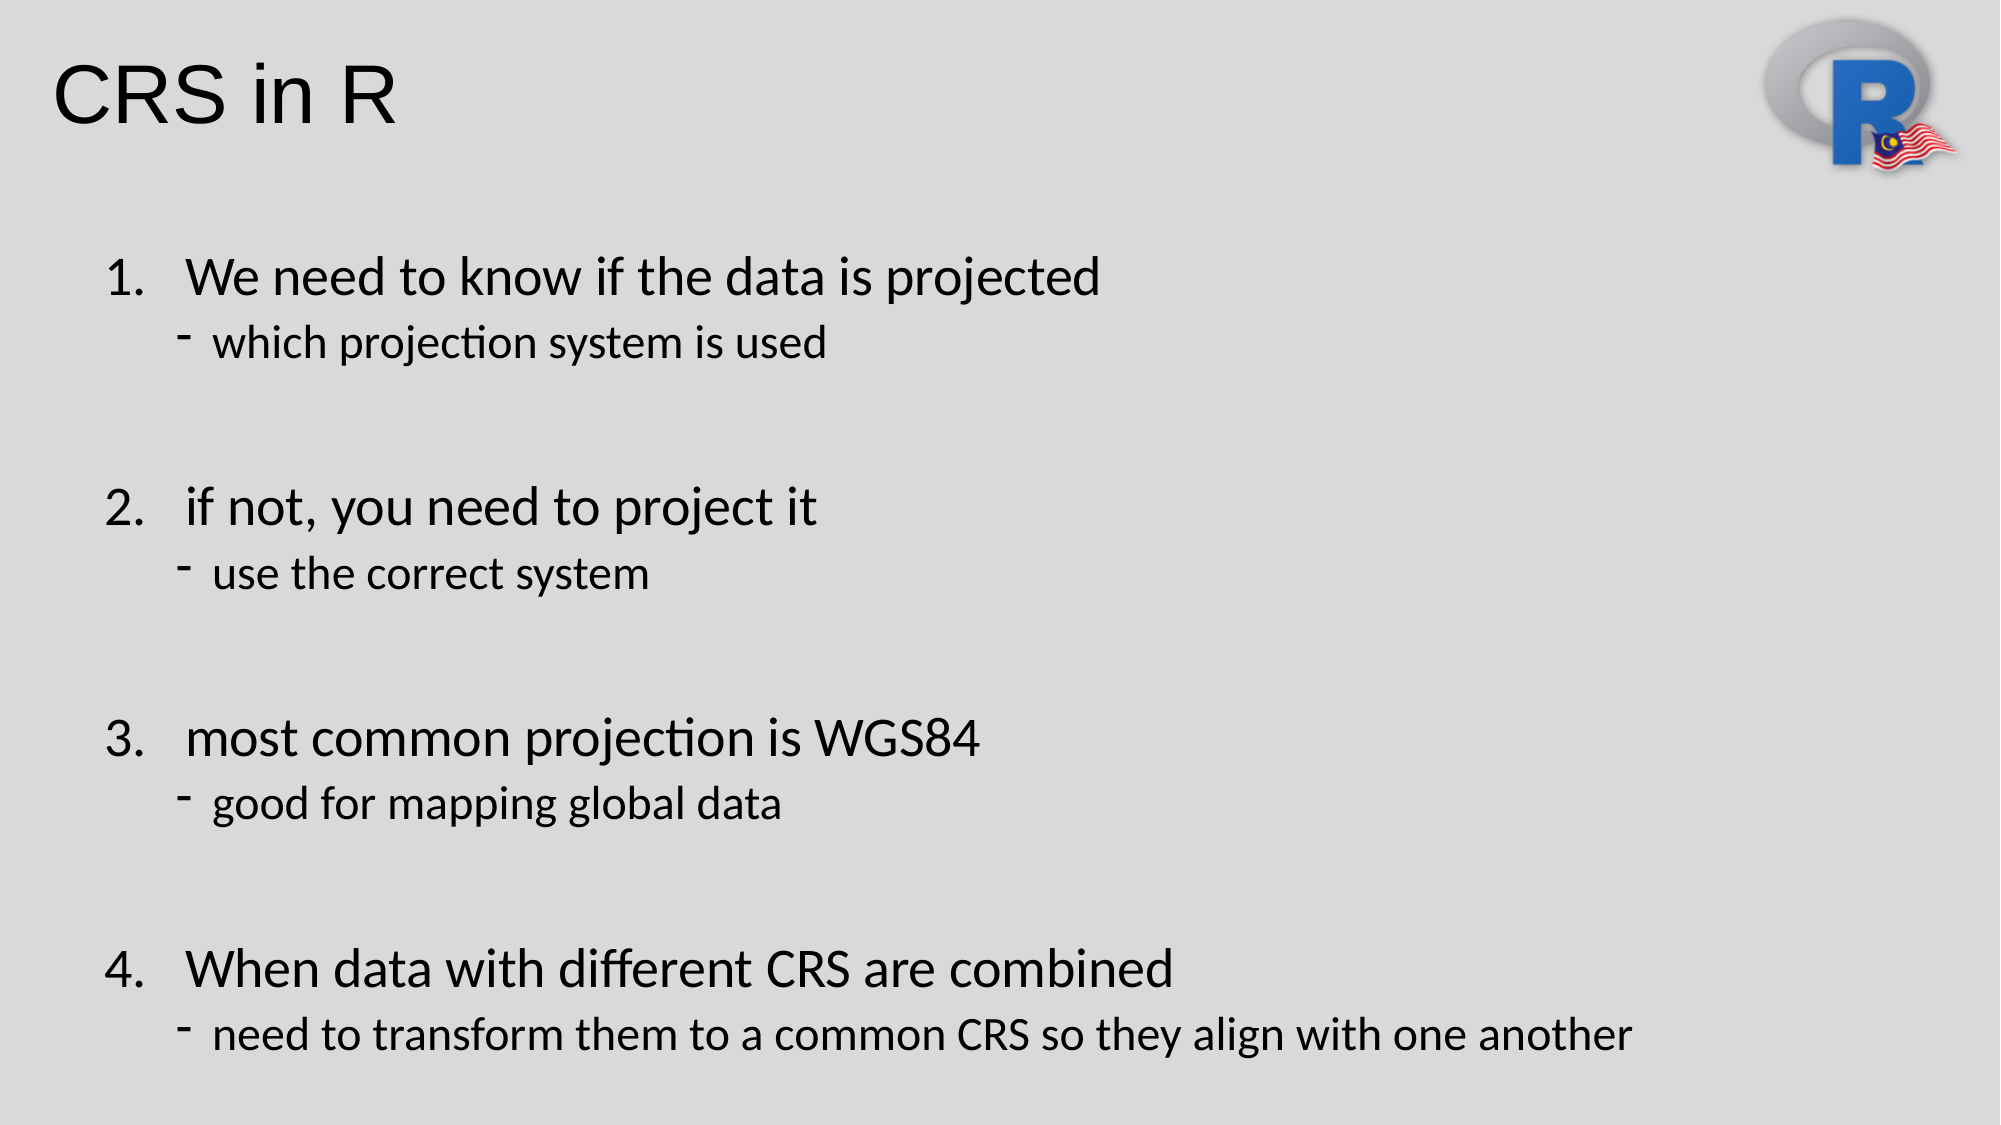

CRS in R

We need to know if the data is projected
which projection system is used

if not, you need to project it
use the correct system

most common projection is WGS84
good for mapping global data

When data with different CRS are combined
need to transform them to a common CRS so they align with one another